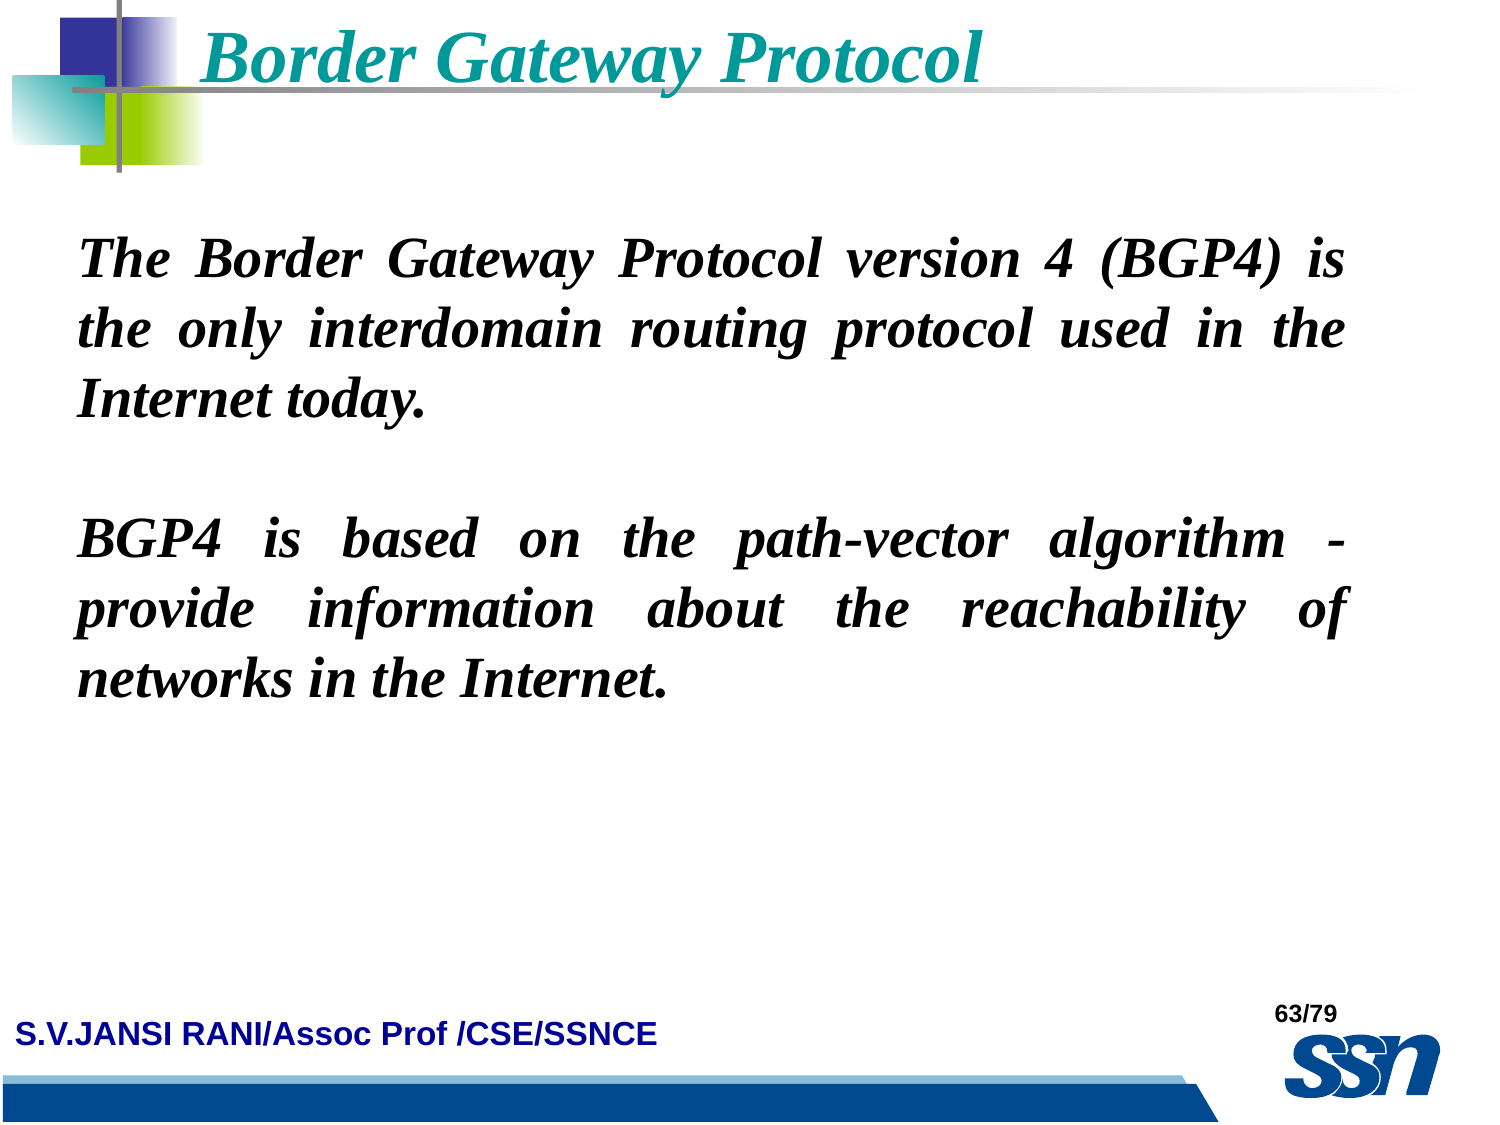

Border Gateway Protocol

The Border Gateway Protocol version 4 (BGP4) is the only interdomain routing protocol used in the Internet today.

BGP4 is based on the path-vector algorithm - provide information about the reachability of networks in the Internet.